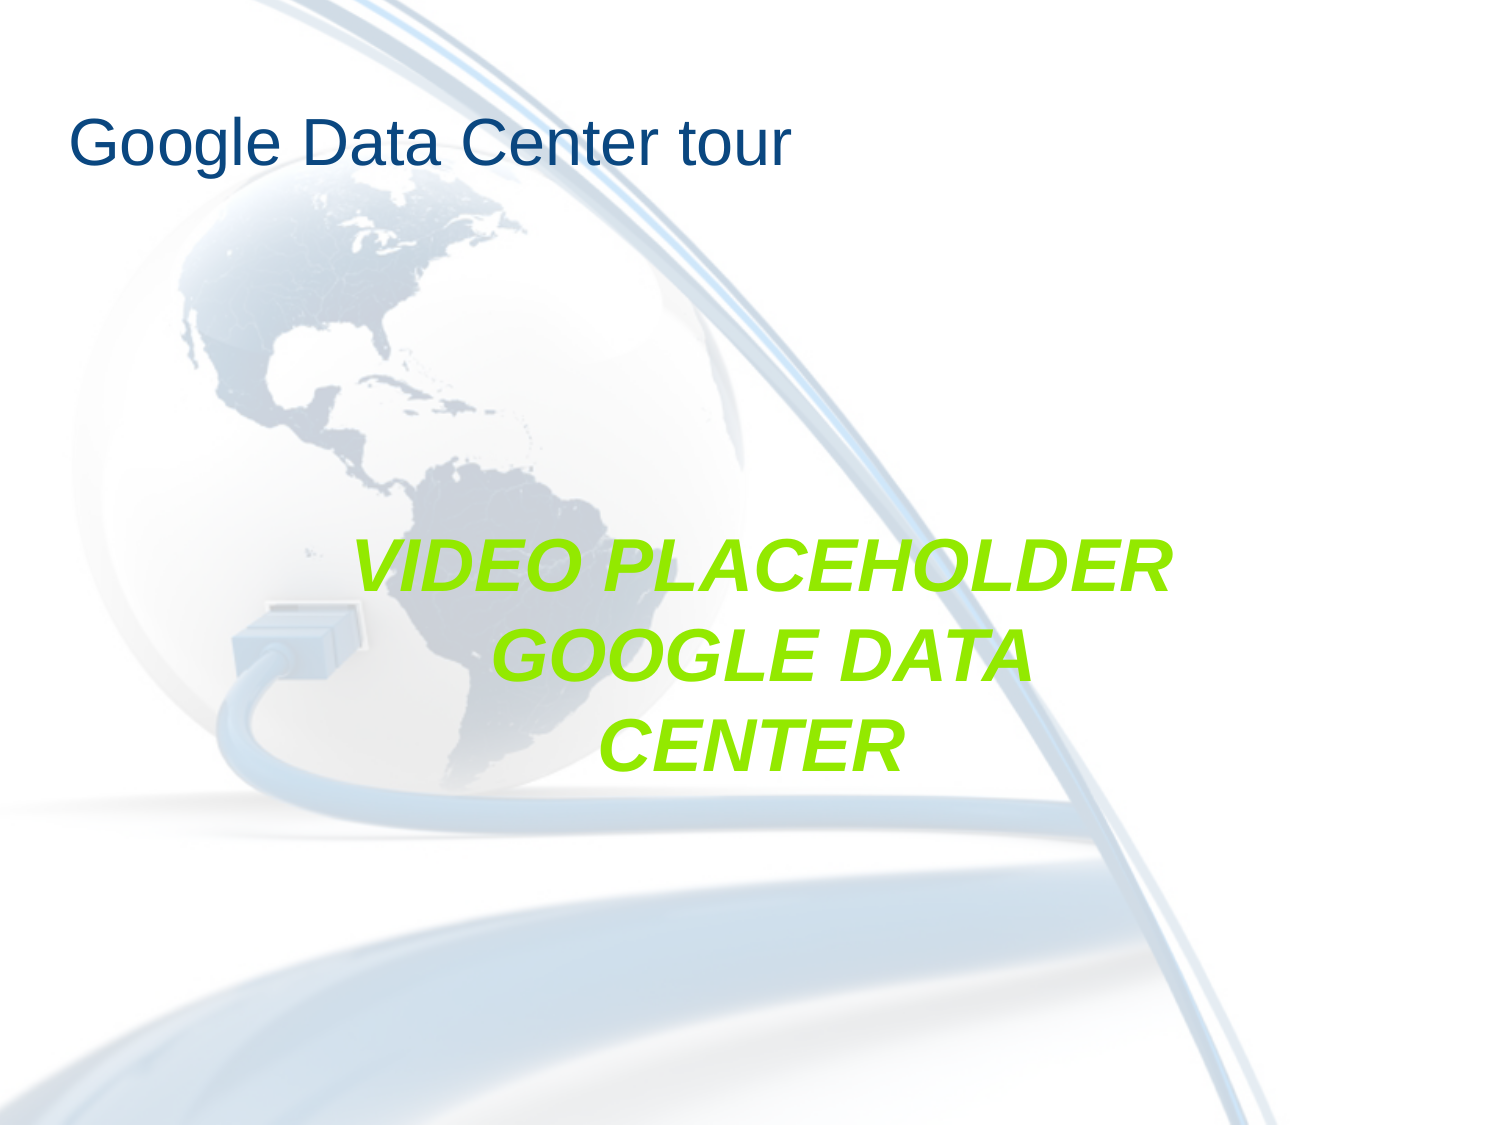

# Google Data Center tour

Video placeholder
Google data center
128